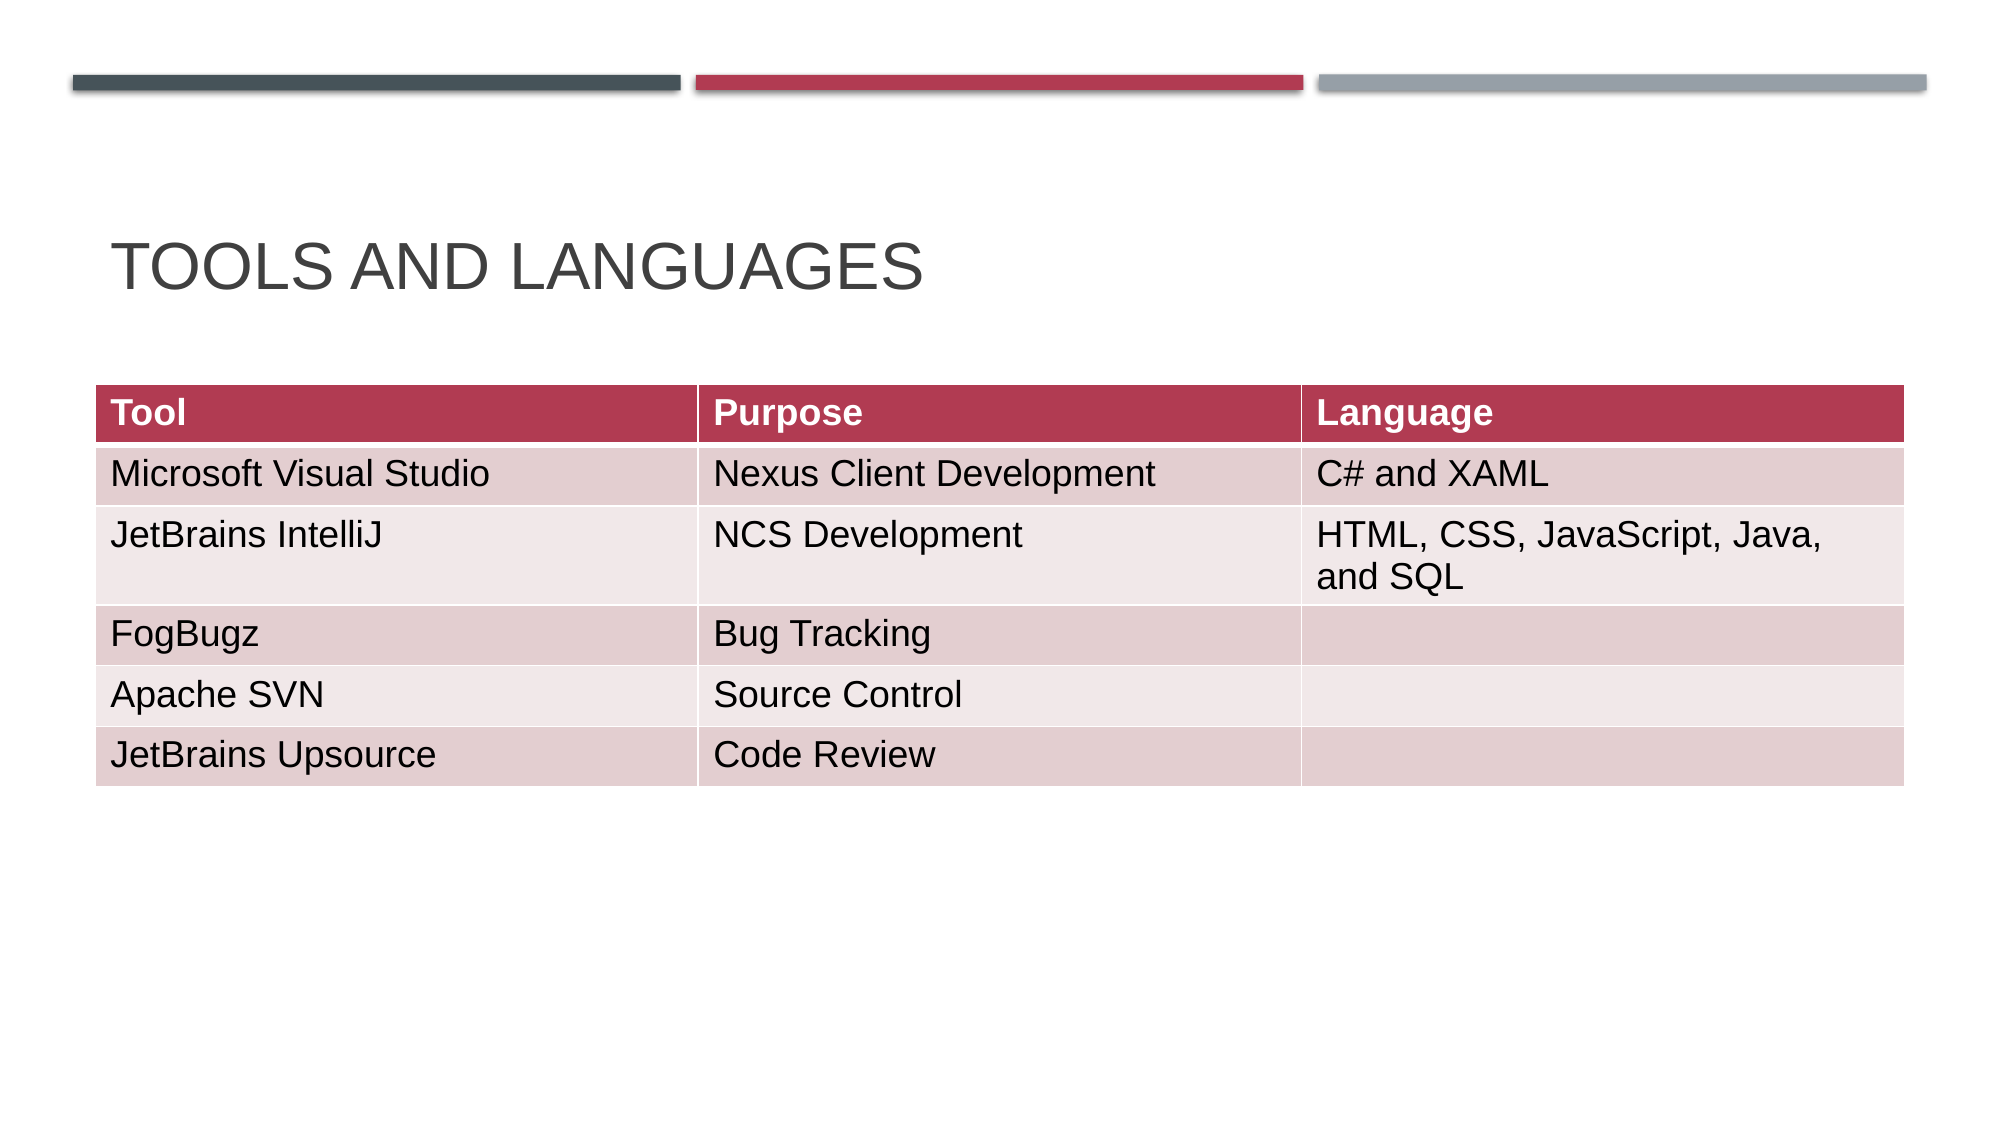

# Tools and languages
| Tool | Purpose | Language |
| --- | --- | --- |
| Microsoft Visual Studio | Nexus Client Development | C# and XAML |
| JetBrains IntelliJ | NCS Development | HTML, CSS, JavaScript, Java, and SQL |
| FogBugz | Bug Tracking |  |
| Apache SVN | Source Control |  |
| JetBrains Upsource | Code Review |  |